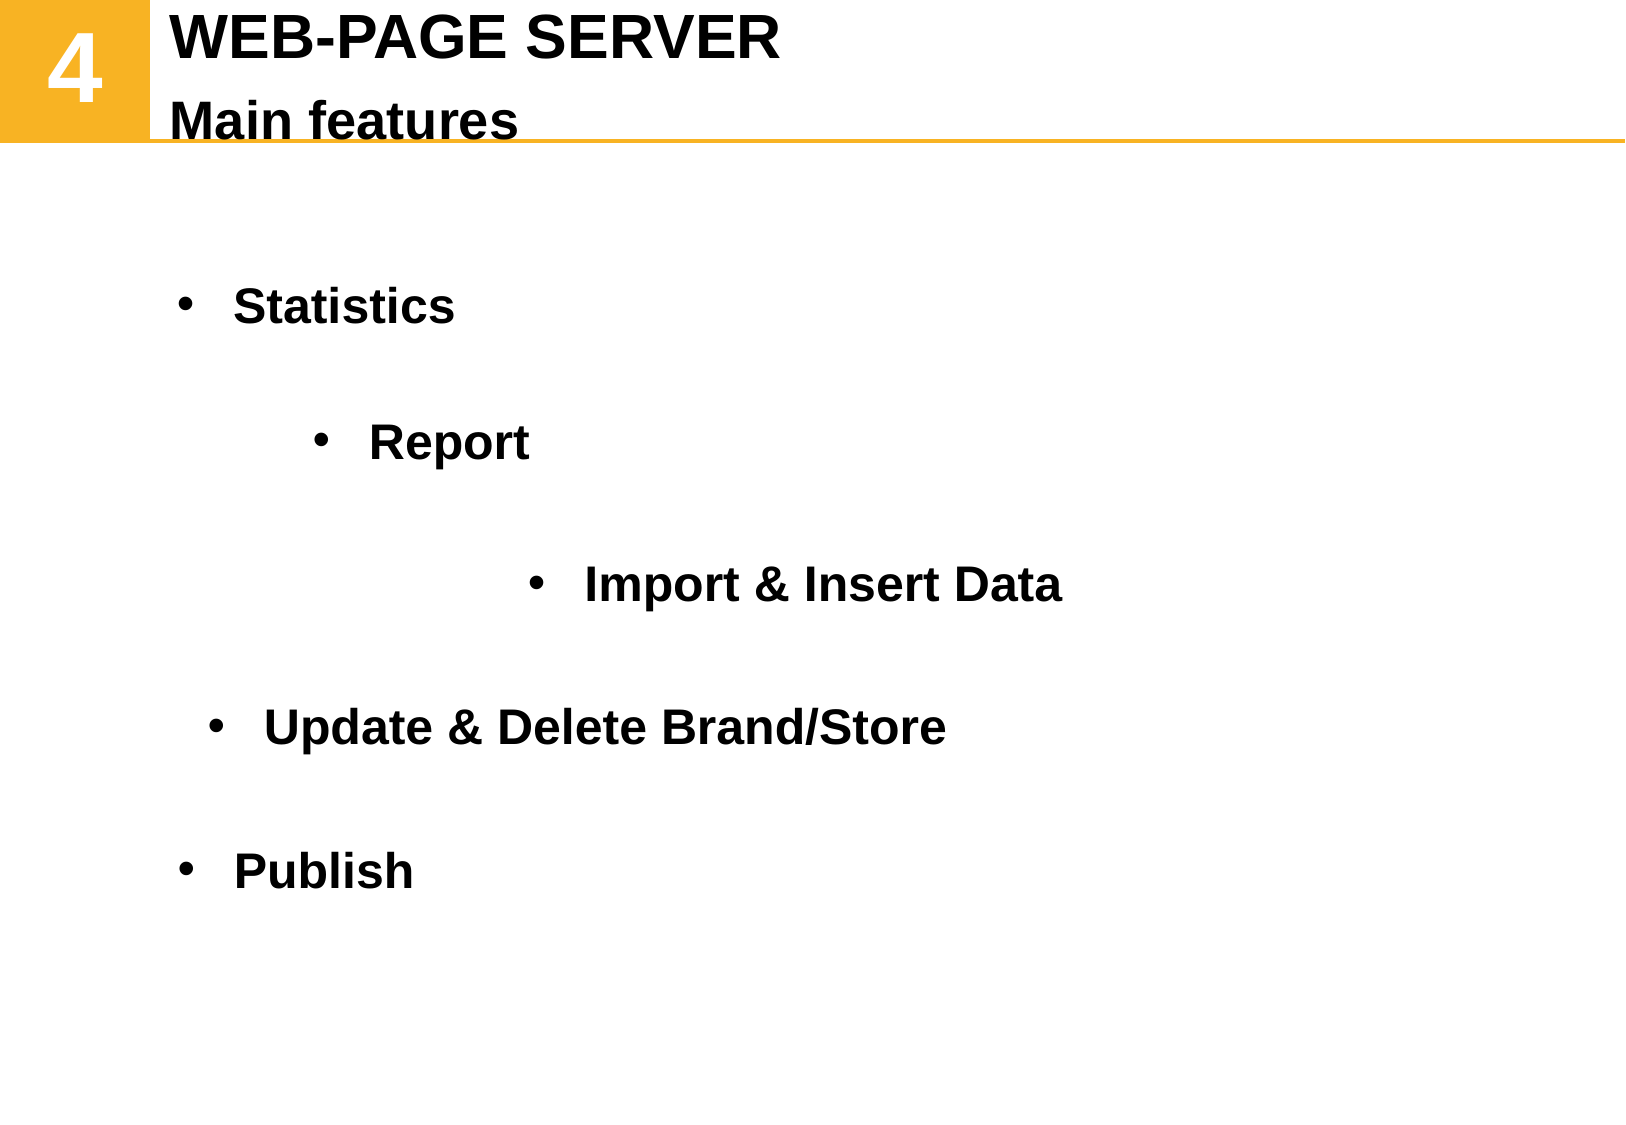

WEB-PAGE SERVER
Main features
# 4
Statistics
Report
Import & Insert Data
Update & Delete Brand/Store
Publish